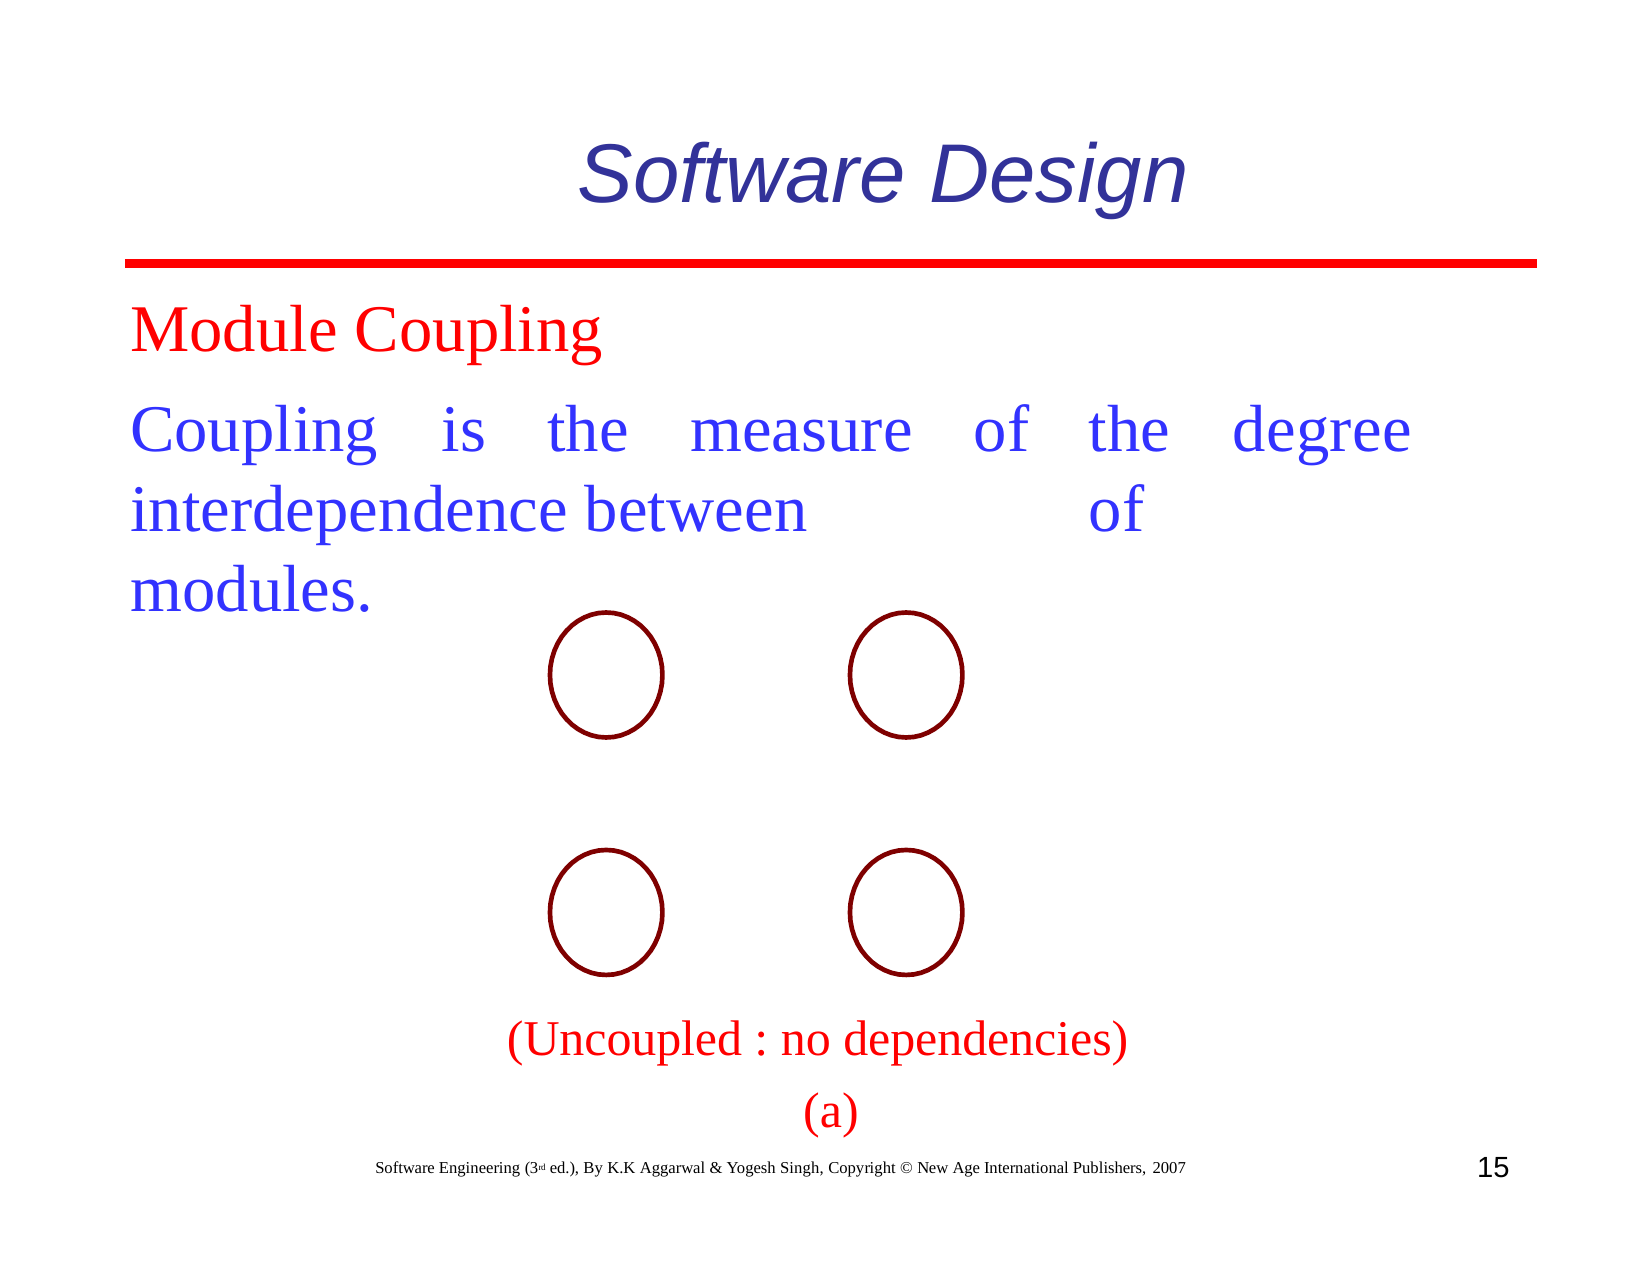

# Software Design

Module Coupling
Coupling	is	the	measure	of  interdependence between modules.
the	degree	of

(Uncoupled : no dependencies)  (a)
15
Software Engineering (3rd  ed.), By K.K Aggarwal & Yogesh Singh, Copyright © New Age International Publishers, 2007